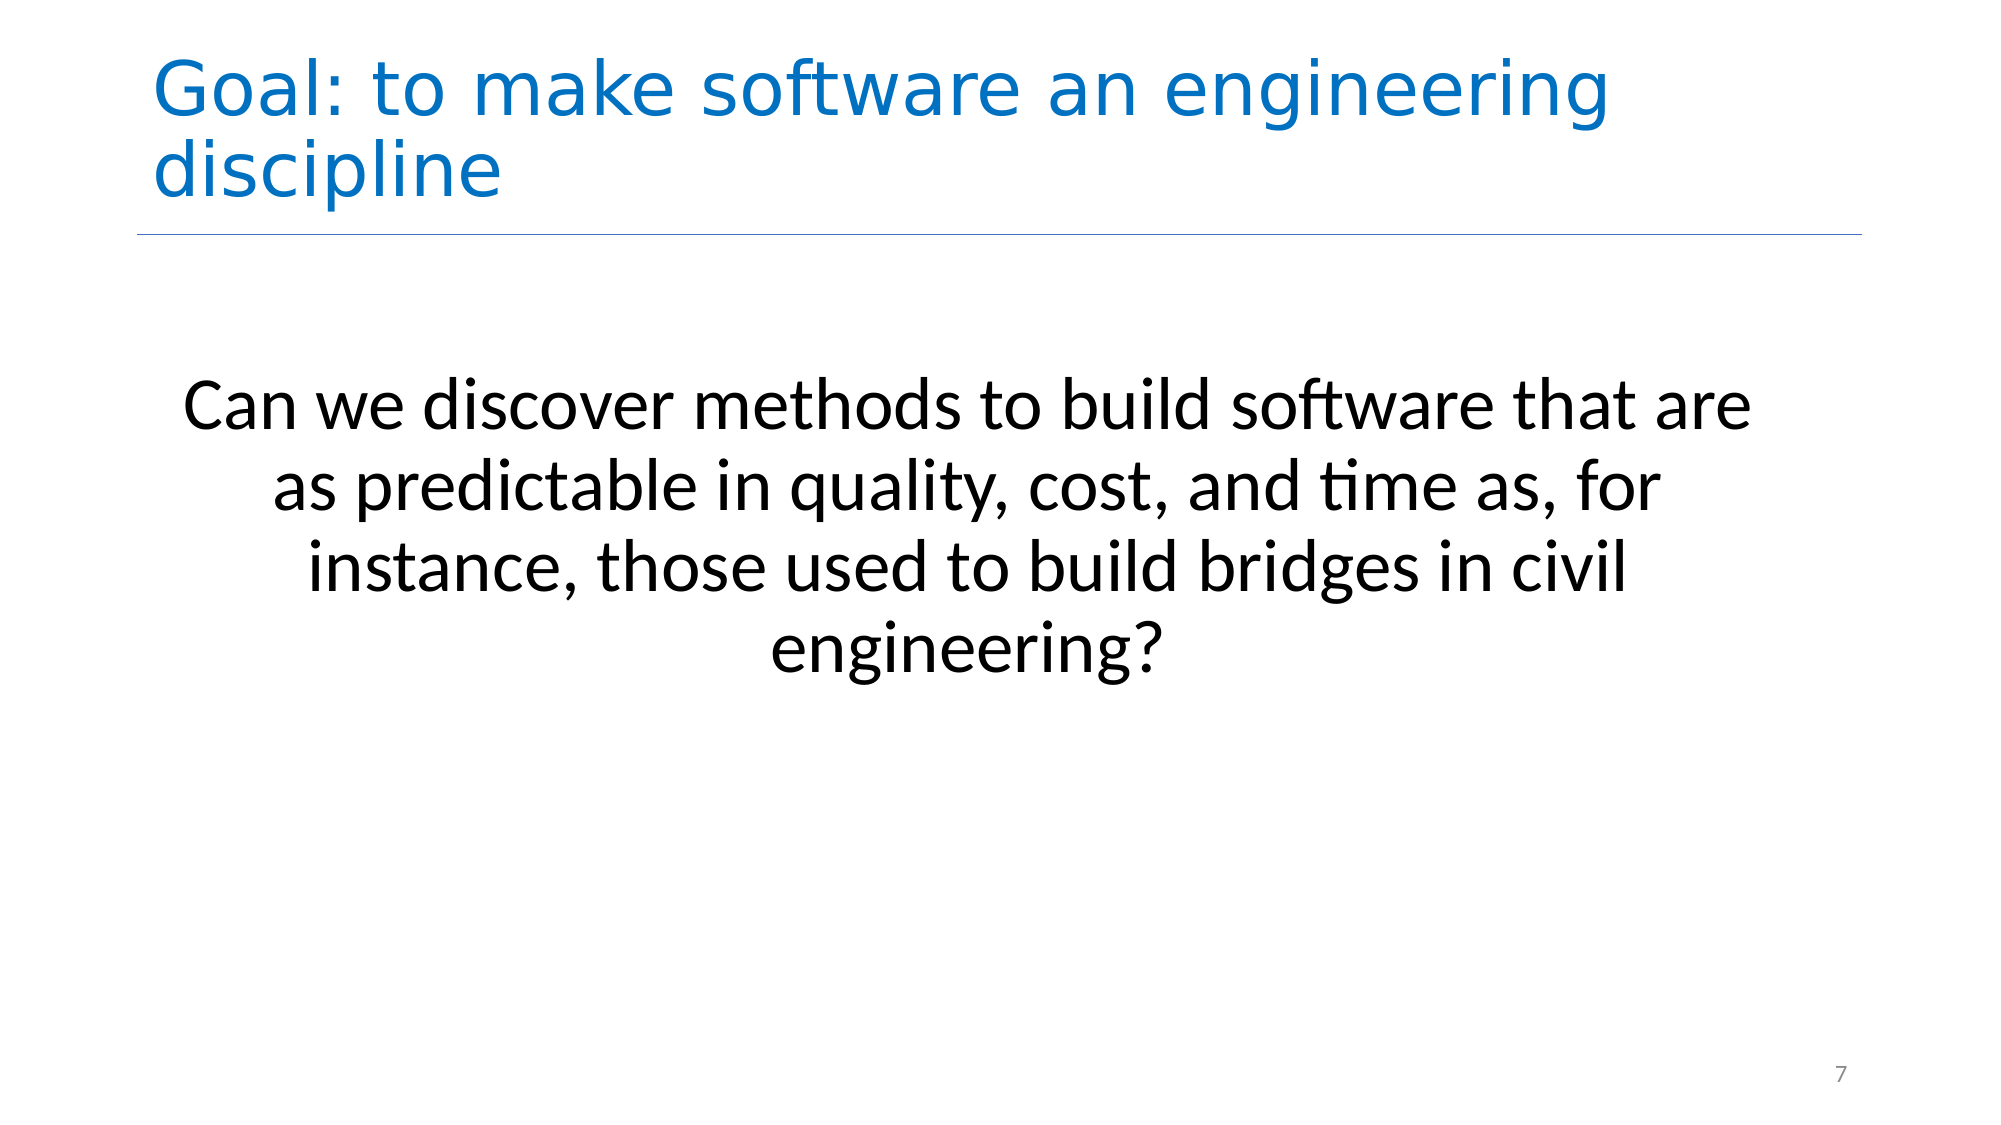

# Goal: to make software an engineering discipline

Can we discover methods to build software that are as predictable in quality, cost, and time as, for instance, those used to build bridges in civil engineering?
7